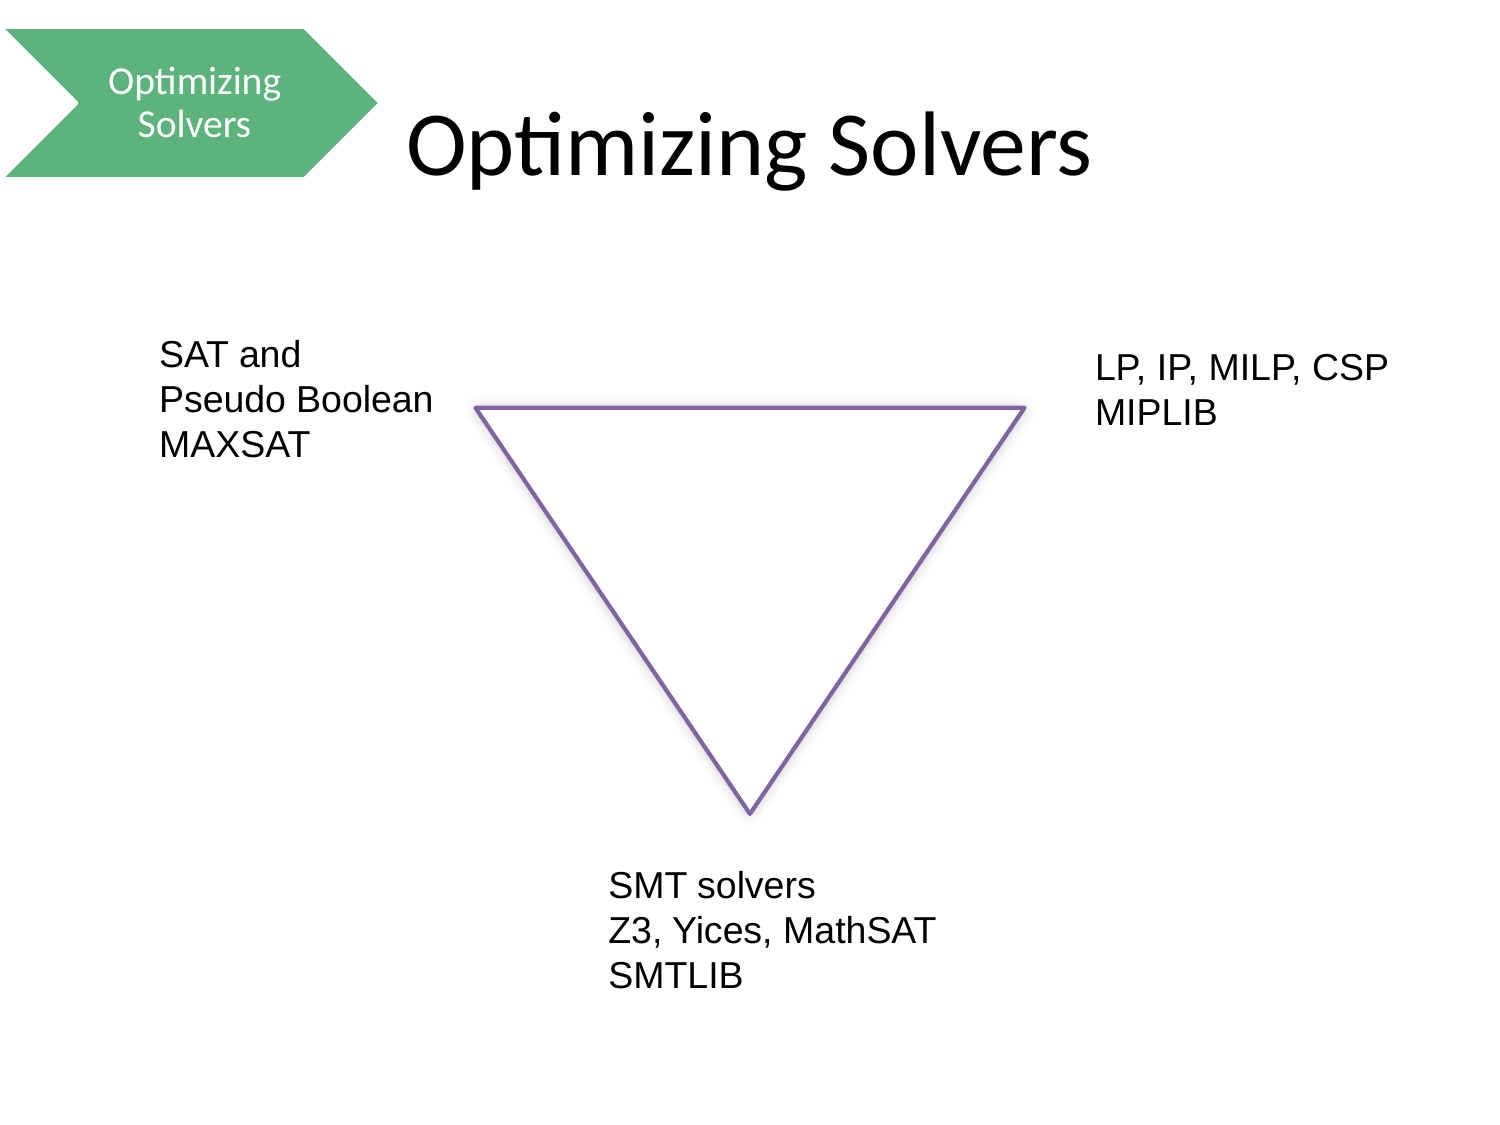

Optimizing Solvers
# Optimizing Solvers
SAT and
Pseudo Boolean
MAXSAT
LP, IP, MILP, CSP
MIPLIB

SMT solvers
Z3, Yices, MathSAT
SMTLIB